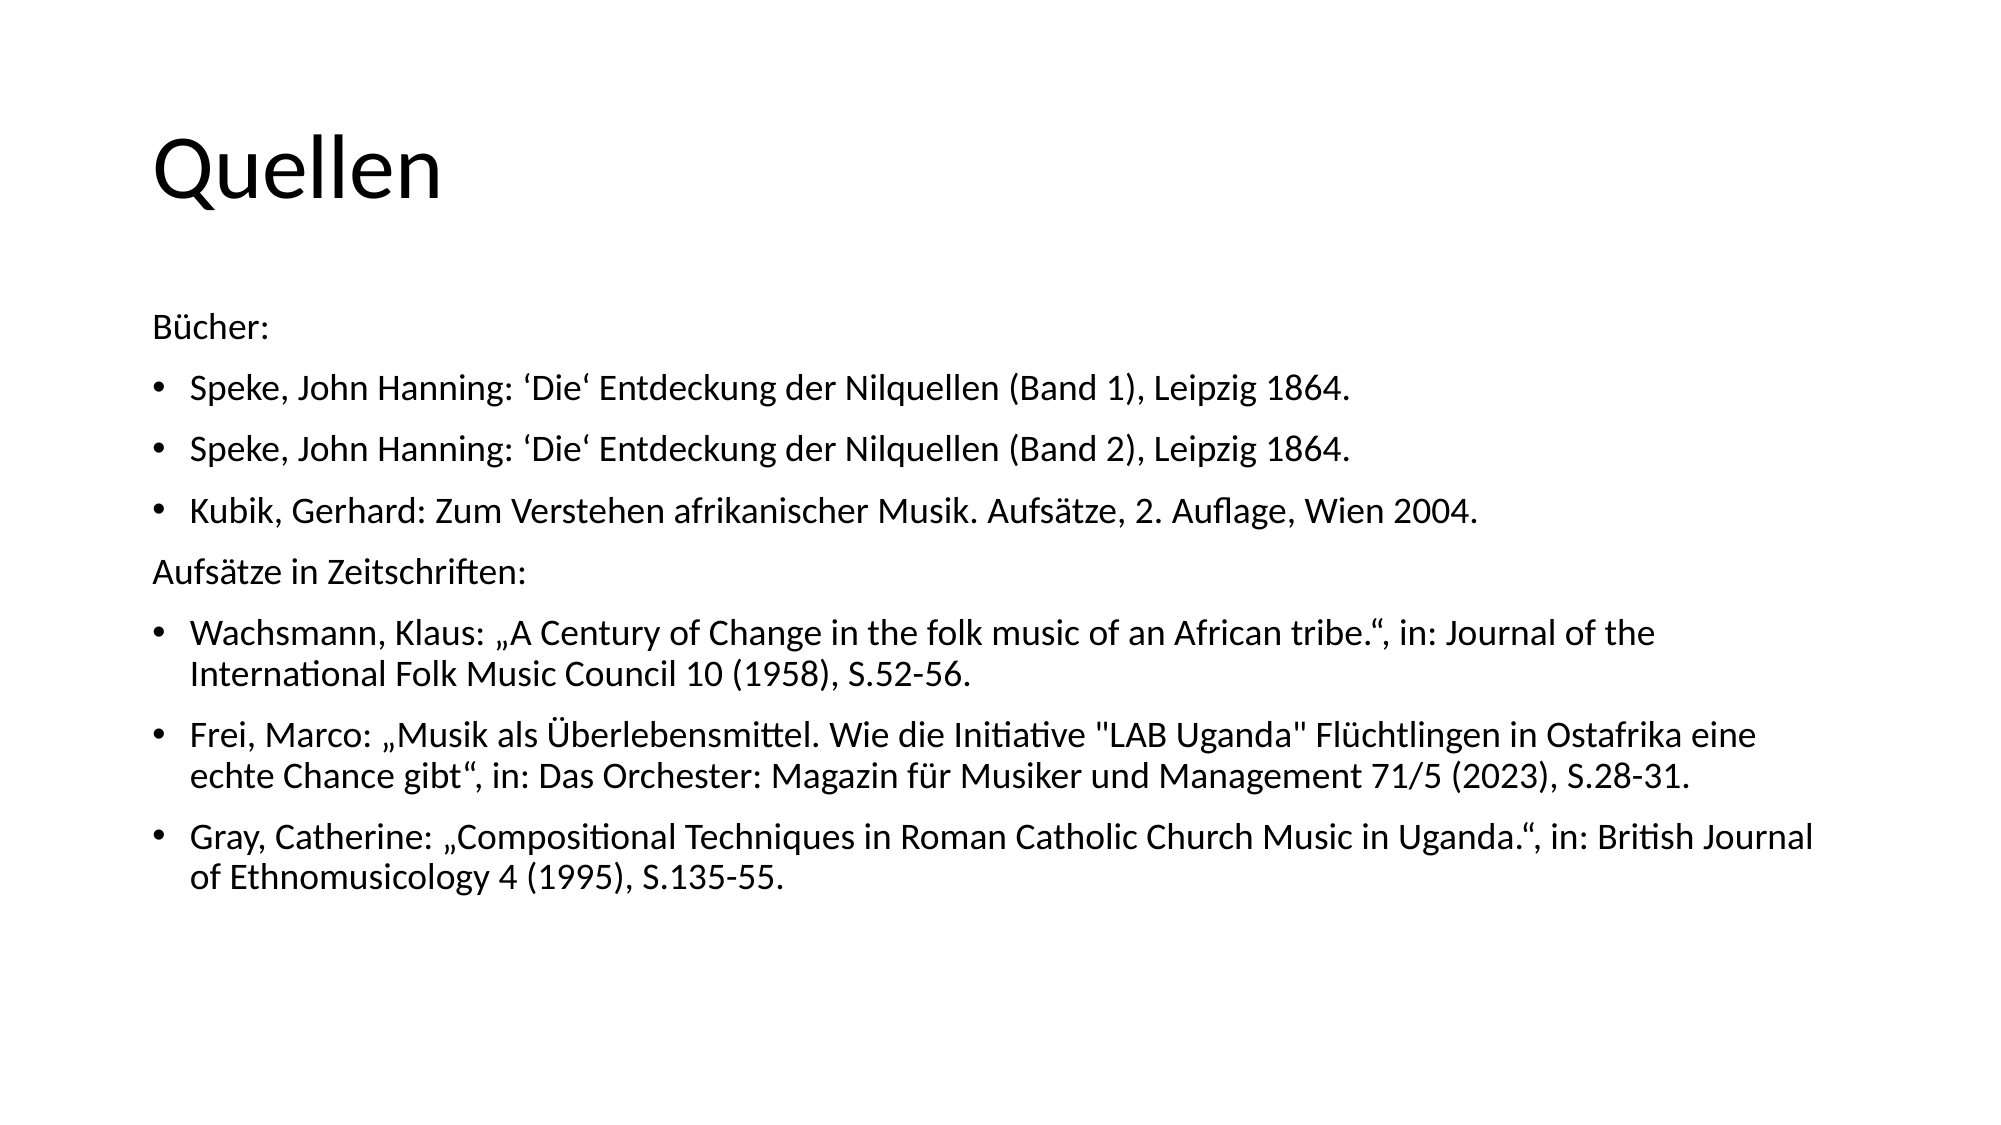

# Quellen
Bücher:
Speke, John Hanning: ‘Die‘ Entdeckung der Nilquellen (Band 1), Leipzig 1864.
Speke, John Hanning: ‘Die‘ Entdeckung der Nilquellen (Band 2), Leipzig 1864.
Kubik, Gerhard: Zum Verstehen afrikanischer Musik. Aufsätze, 2. Auflage, Wien 2004.
Aufsätze in Zeitschriften:
Wachsmann, Klaus: „A Century of Change in the folk music of an African tribe.“, in: Journal of the International Folk Music Council 10 (1958), S.52-56.
Frei, Marco: „Musik als Überlebensmittel. Wie die Initiative "LAB Uganda" Flüchtlingen in Ostafrika eine echte Chance gibt“, in: Das Orchester: Magazin für Musiker und Management 71/5 (2023), S.28-31.
Gray, Catherine: „Compositional Techniques in Roman Catholic Church Music in Uganda.“, in: British Journal of Ethnomusicology 4 (1995), S.135-55.